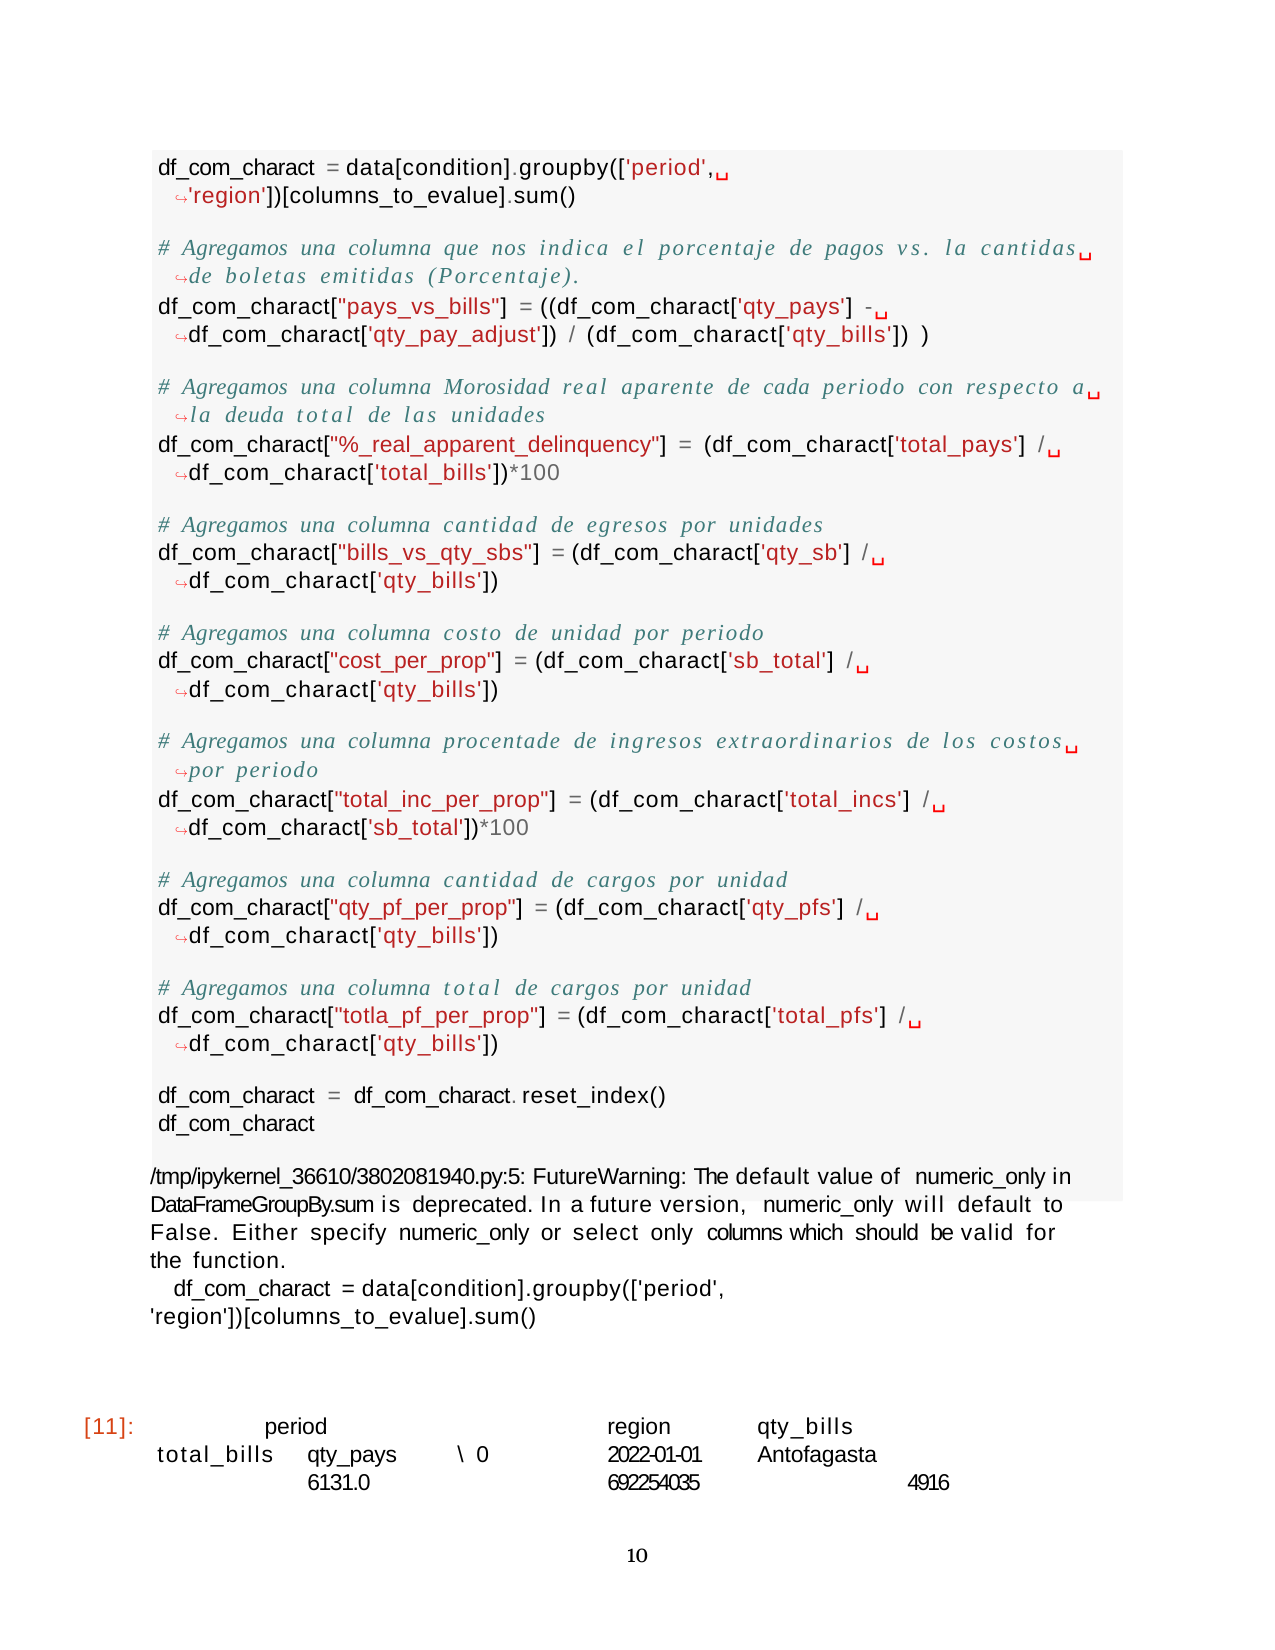

df_com_charact = data[condition].groupby(['period',␣
↪'region'])[columns_to_evalue].sum()

# Agregamos una columna que nos indica el porcentaje de pagos vs. la cantidas␣
↪de boletas emitidas (Porcentaje).
df_com_charact["pays_vs_bills"] = ((df_com_charact['qty_pays'] -␣
↪df_com_charact['qty_pay_adjust']) / (df_com_charact['qty_bills']) )

# Agregamos una columna Morosidad real aparente de cada periodo con respecto a␣
↪la deuda total de las unidades
df_com_charact["%_real_apparent_delinquency"] = (df_com_charact['total_pays'] /␣
↪df_com_charact['total_bills'])*100

# Agregamos una columna cantidad de egresos por unidades
df_com_charact["bills_vs_qty_sbs"] = (df_com_charact['qty_sb'] /␣
↪df_com_charact['qty_bills'])

# Agregamos una columna costo de unidad por periodo
df_com_charact["cost_per_prop"] = (df_com_charact['sb_total'] /␣
↪df_com_charact['qty_bills'])

# Agregamos una columna procentade de ingresos extraordinarios de los costos␣
↪por periodo
df_com_charact["total_inc_per_prop"] = (df_com_charact['total_incs'] /␣
↪df_com_charact['sb_total'])*100

# Agregamos una columna cantidad de cargos por unidad
df_com_charact["qty_pf_per_prop"] = (df_com_charact['qty_pfs'] /␣
↪df_com_charact['qty_bills'])

# Agregamos una columna total de cargos por unidad
df_com_charact["totla_pf_per_prop"] = (df_com_charact['total_pfs'] /␣
↪df_com_charact['qty_bills'])

df_com_charact  =  df_com_charact.reset_index()  df_com_charact

/tmp/ipykernel_36610/3802081940.py:5: FutureWarning: The default value of  numeric_only in DataFrameGroupBy.sum is deprecated. In a future version,  numeric_only will default to False. Either specify numeric_only or select only  columns which should be valid for the function.
df_com_charact = data[condition].groupby(['period',  'region'])[columns_to_evalue].sum()
[11]:
period		region	qty_bills	total_bills	qty_pays	\  0	2022-01-01	Antofagasta		6131.0		692254035		4916
10